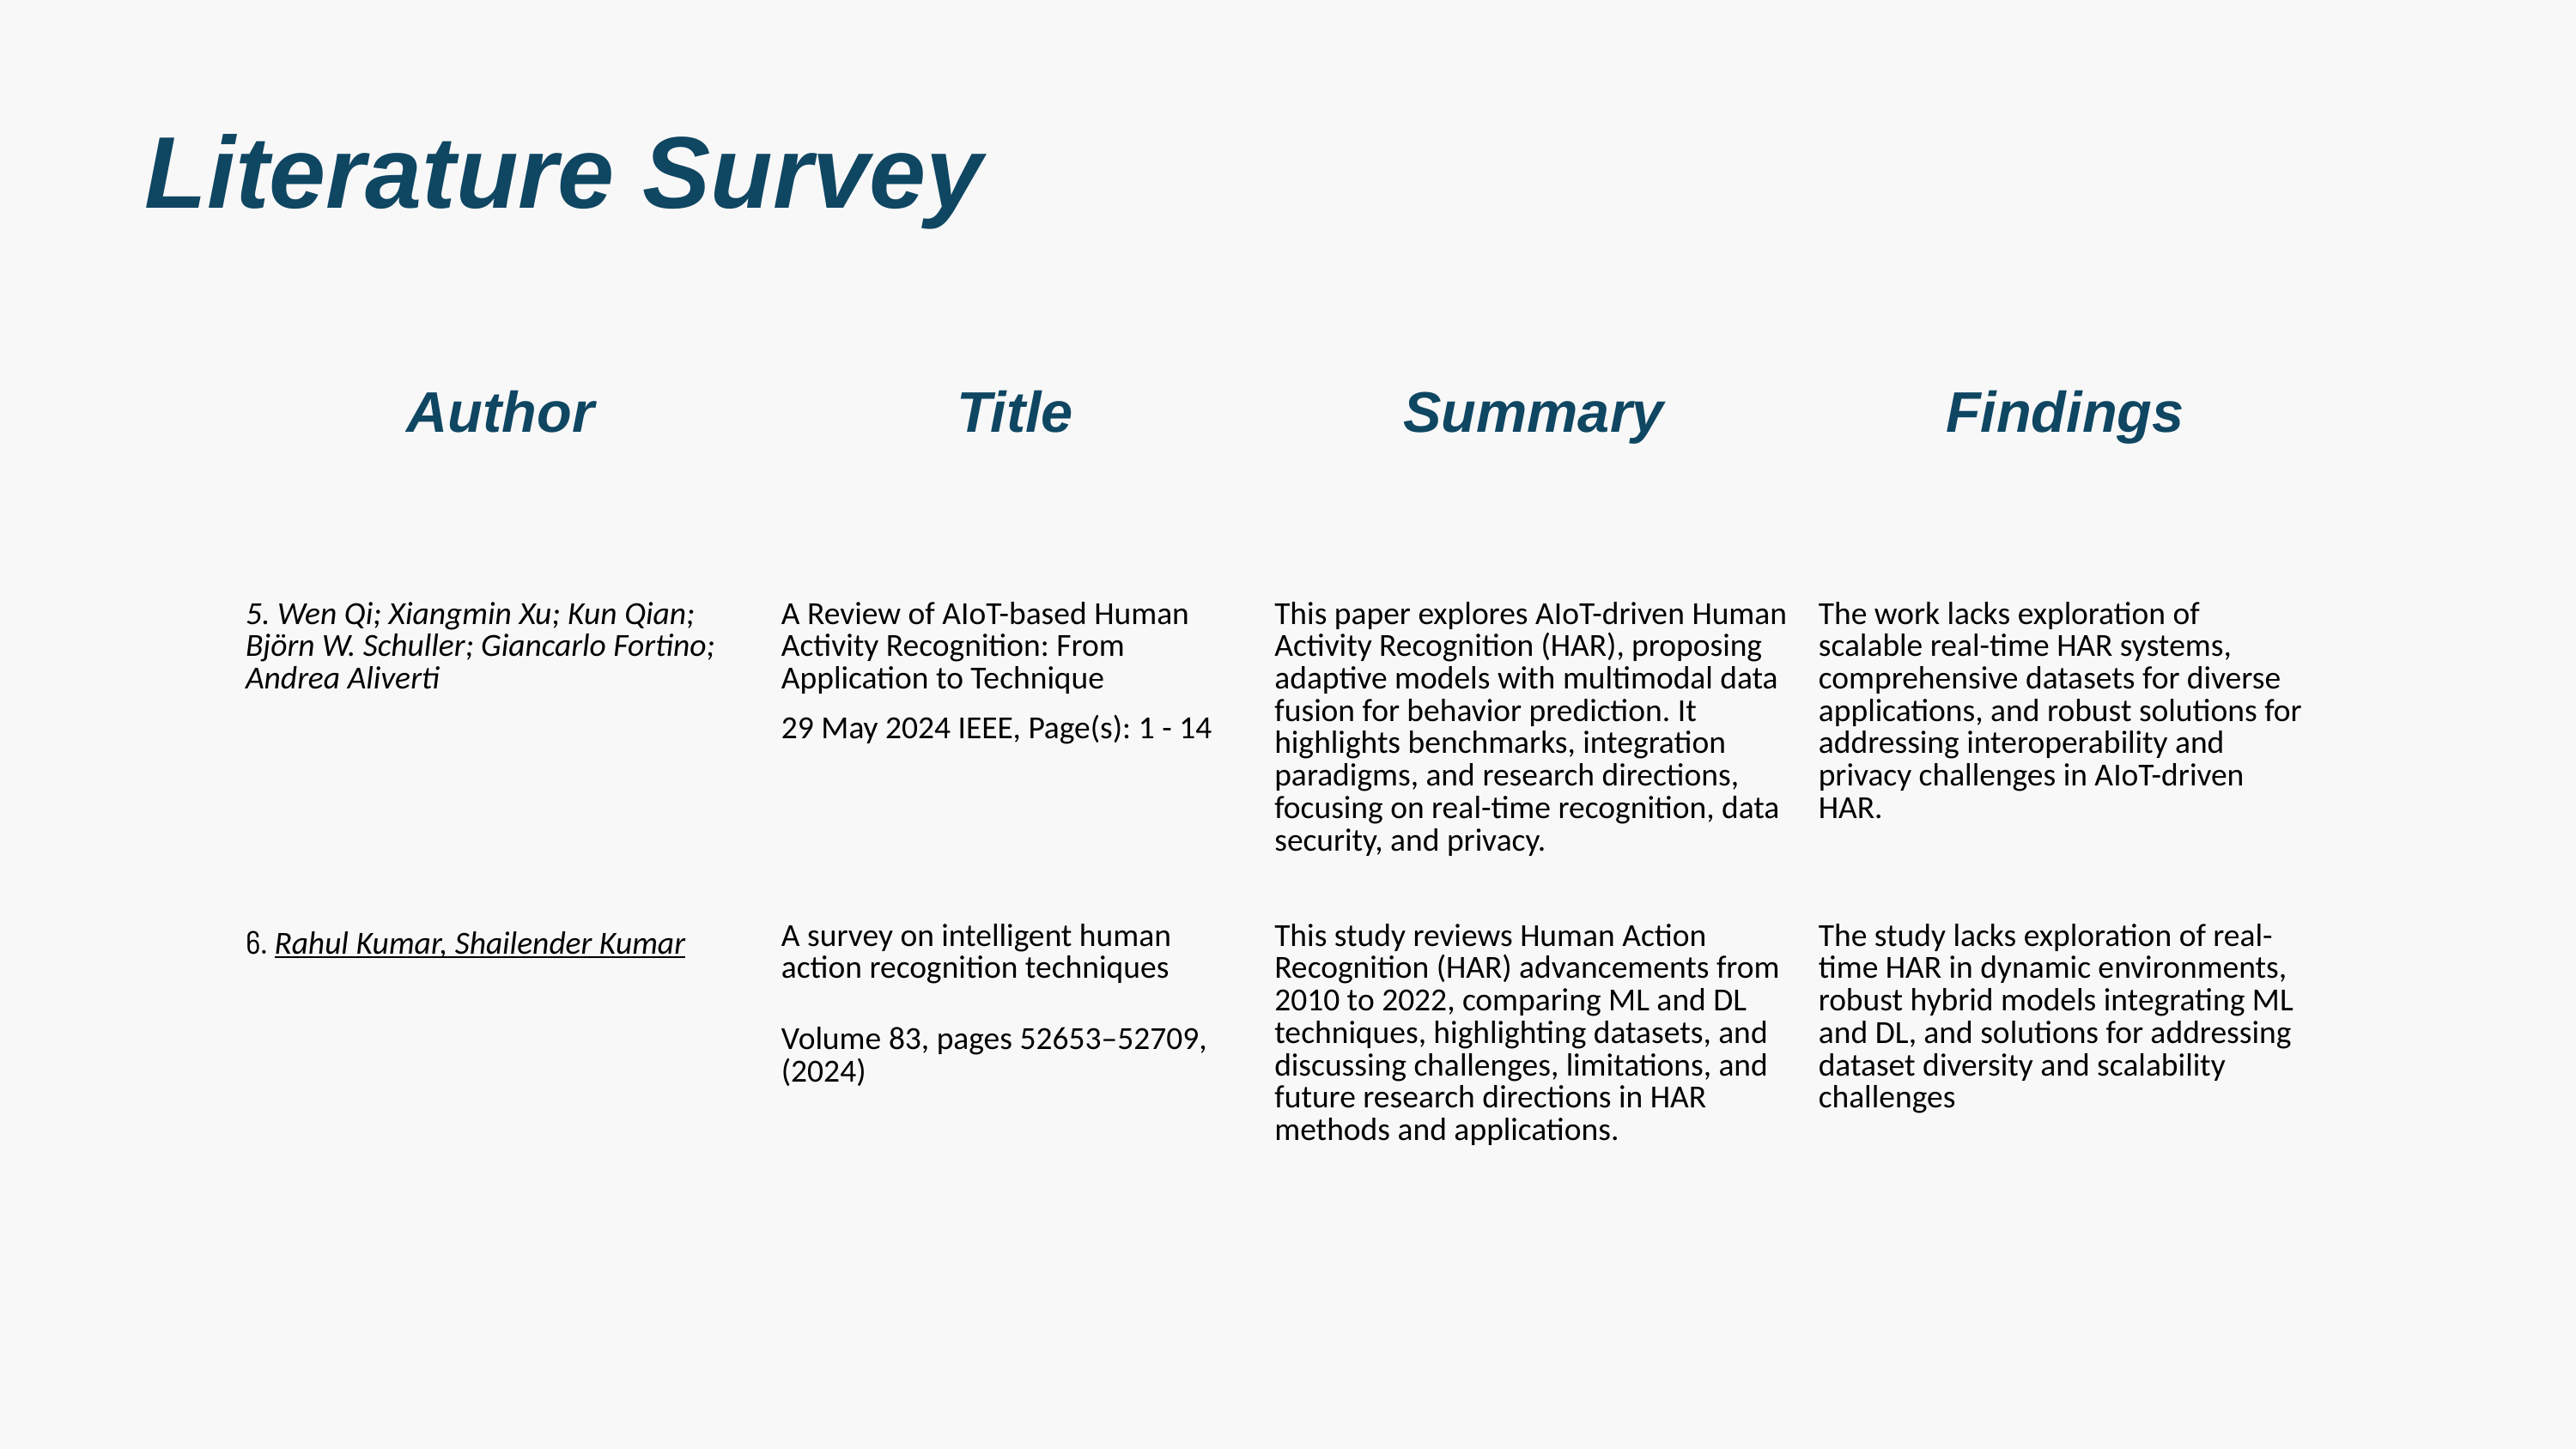

Literature Survey
| Author | Title | Summary | Findings |
| --- | --- | --- | --- |
| 5. Wen Qi; Xiangmin Xu; Kun Qian; Björn W. Schuller; Giancarlo Fortino; Andrea Aliverti | A Review of AIoT-based Human Activity Recognition: From Application to Technique 29 May 2024  IEEE, Page(s): 1 - 14 | This paper explores AIoT-driven Human Activity Recognition (HAR), proposing adaptive models with multimodal data fusion for behavior prediction. It highlights benchmarks, integration paradigms, and research directions, focusing on real-time recognition, data security, and privacy. | The work lacks exploration of scalable real-time HAR systems, comprehensive datasets for diverse applications, and robust solutions for addressing interoperability and privacy challenges in AIoT-driven HAR. |
| 6. Rahul Kumar, Shailender Kumar | A survey on intelligent human action recognition techniques Volume 83, pages 52653–52709, (2024) | This study reviews Human Action Recognition (HAR) advancements from 2010 to 2022, comparing ML and DL techniques, highlighting datasets, and discussing challenges, limitations, and future research directions in HAR methods and applications. | The study lacks exploration of real-time HAR in dynamic environments, robust hybrid models integrating ML and DL, and solutions for addressing dataset diversity and scalability challenges |
|  |  |  |  |